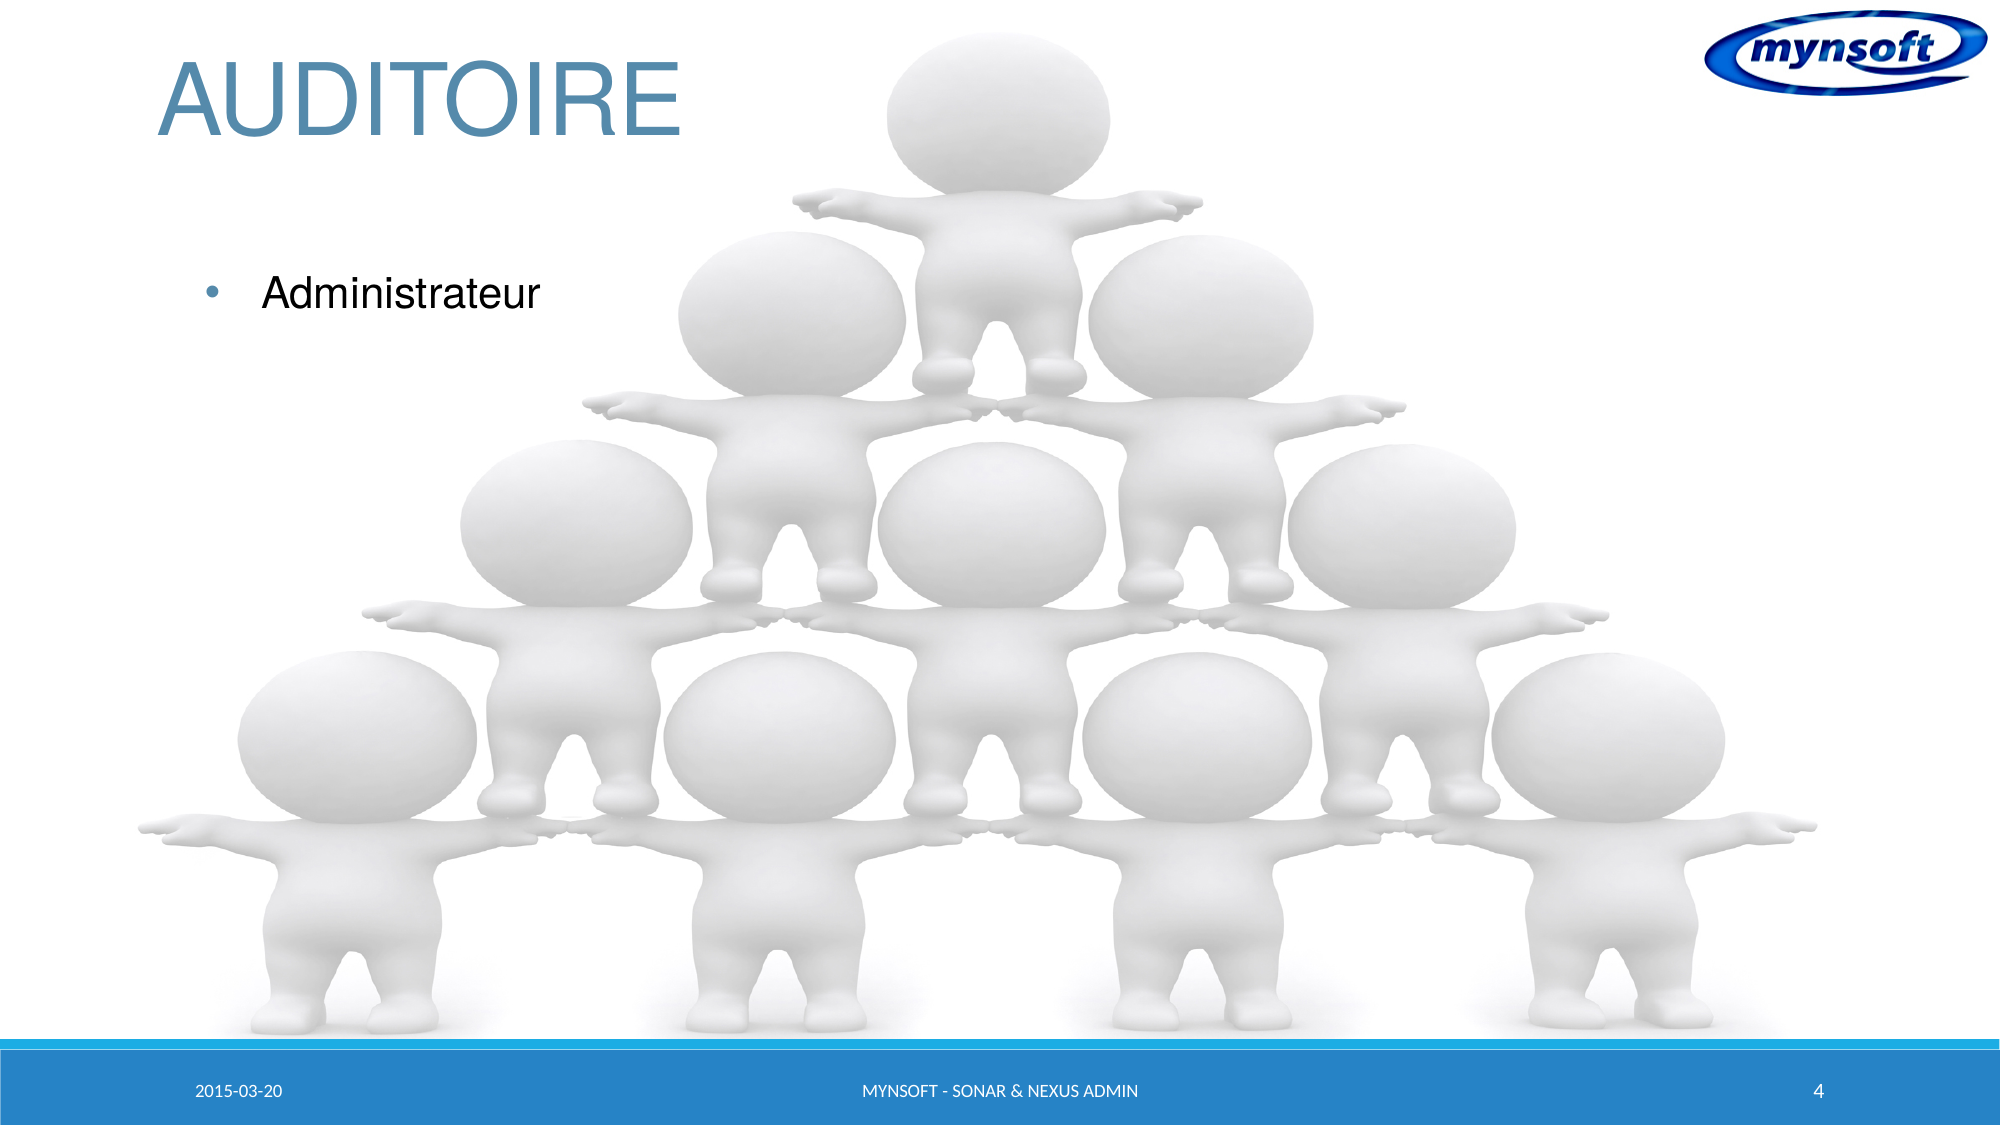

# AUDITOIRE
Administrateur

2015-03-20
MYNSOFT - SONAR & NEXUS ADMIN
4